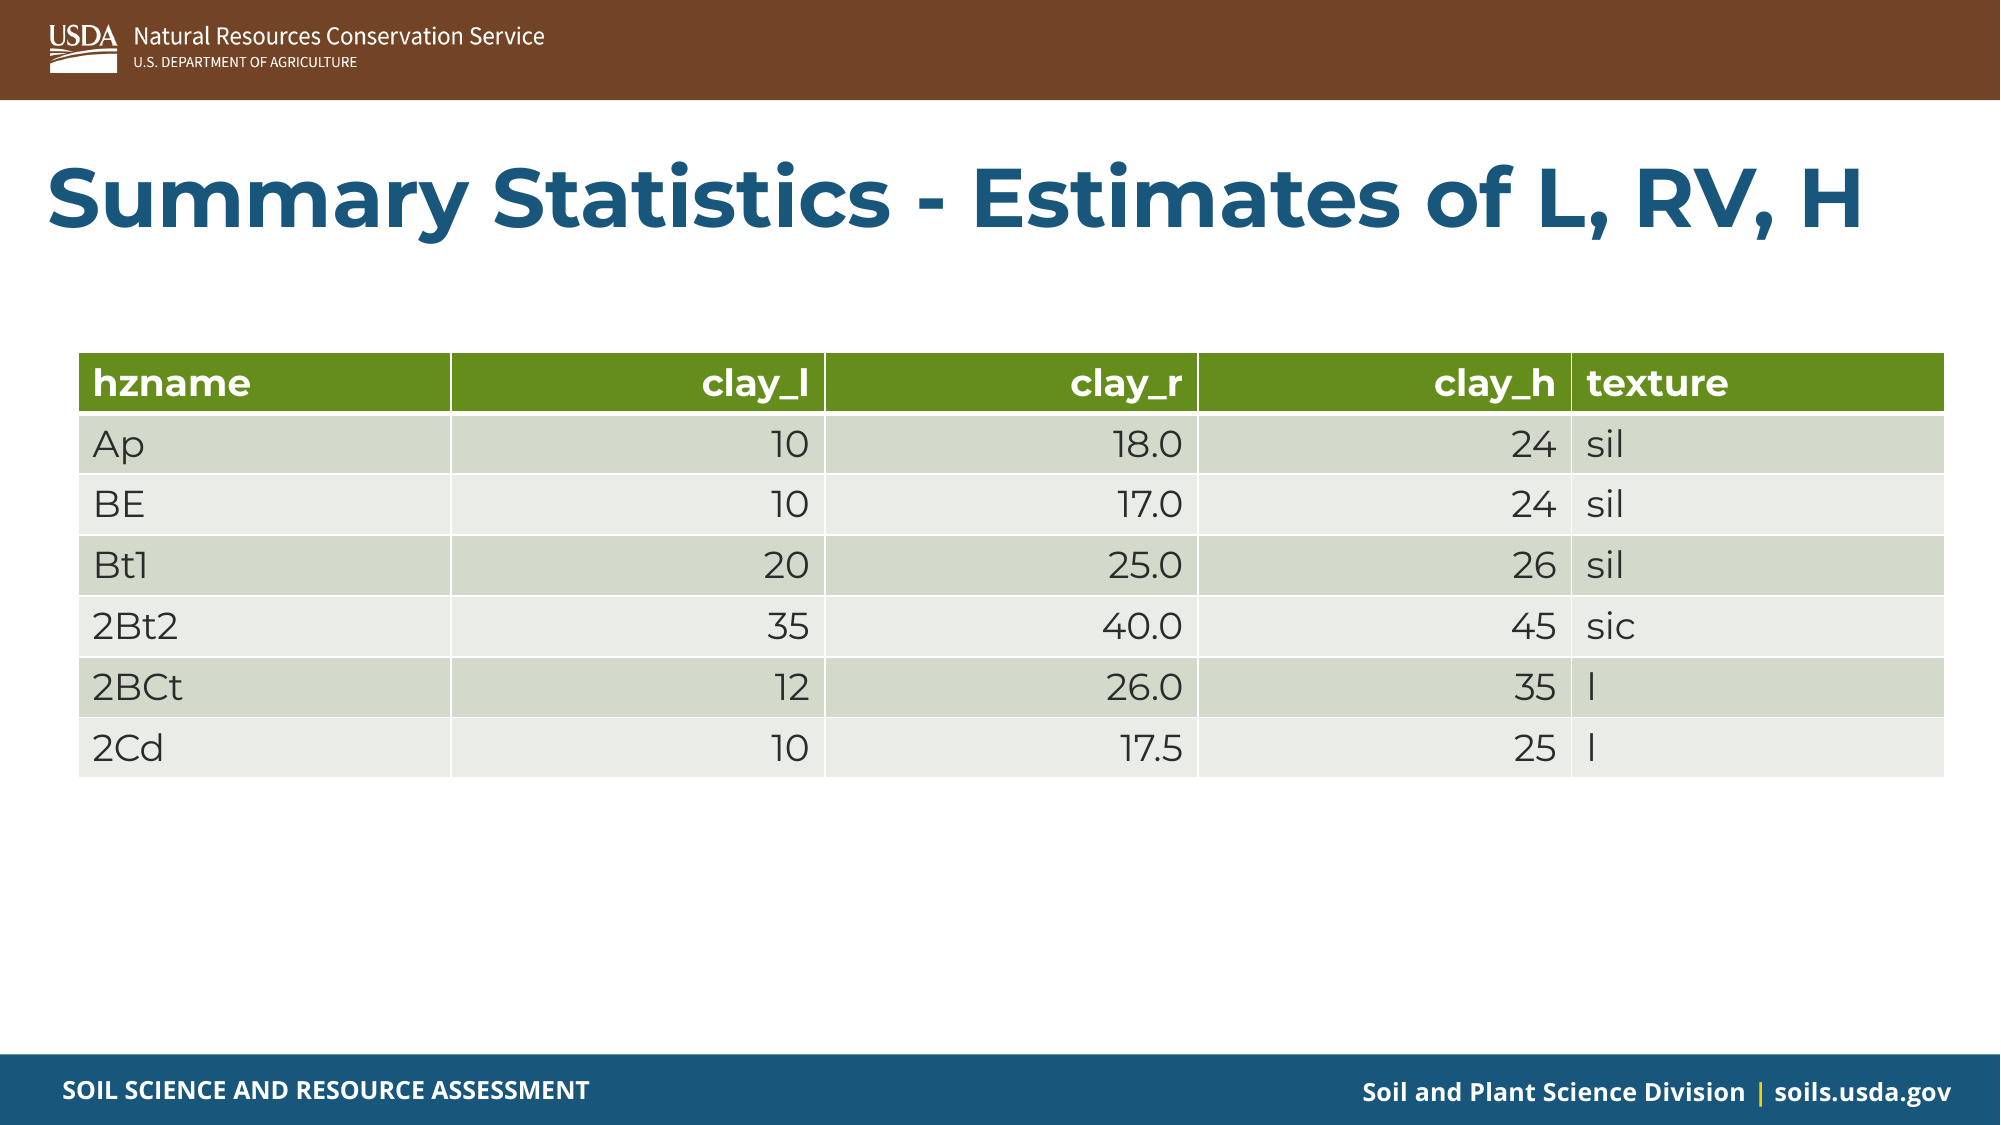

# Summary Statistics - Estimates of L, RV, H
| hzname | clay\_l | clay\_r | clay\_h | texture |
| --- | --- | --- | --- | --- |
| Ap | 10 | 18.0 | 24 | sil |
| BE | 10 | 17.0 | 24 | sil |
| Bt1 | 20 | 25.0 | 26 | sil |
| 2Bt2 | 35 | 40.0 | 45 | sic |
| 2BCt | 12 | 26.0 | 35 | l |
| 2Cd | 10 | 17.5 | 25 | l |